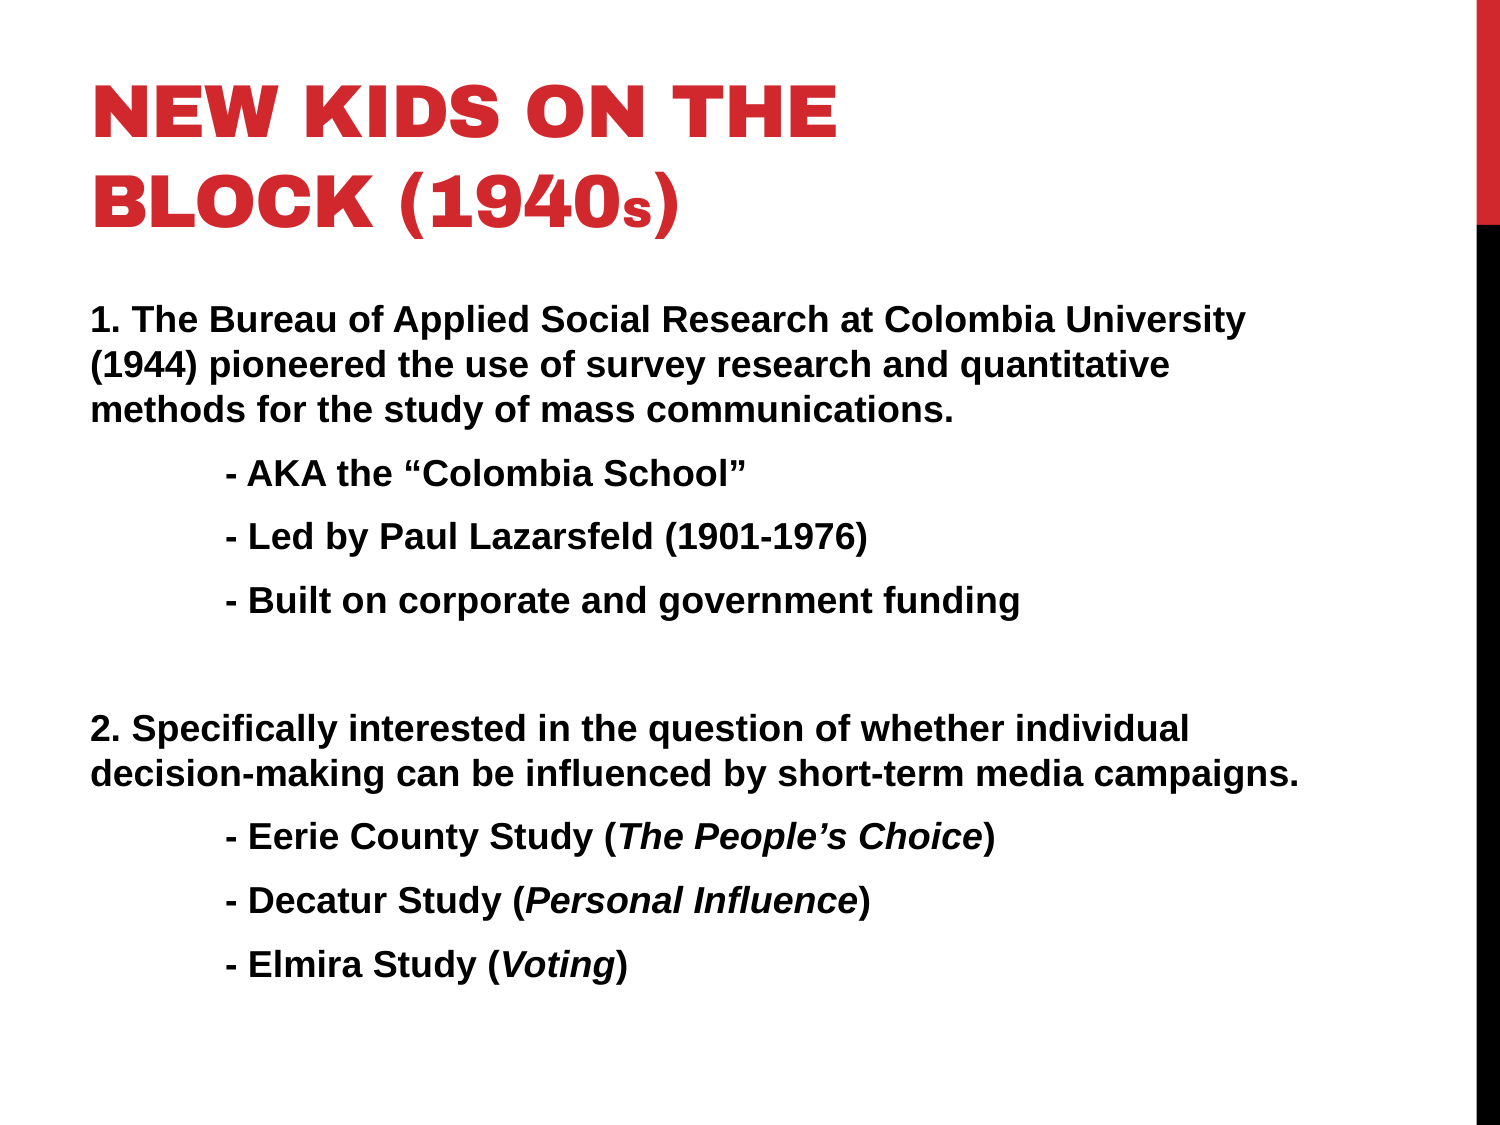

# New Kids on the Block (1940s)
1. The Bureau of Applied Social Research at Colombia University (1944) pioneered the use of survey research and quantitative methods for the study of mass communications.
	- AKA the “Colombia School”
	- Led by Paul Lazarsfeld (1901-1976)
	- Built on corporate and government funding

2. Specifically interested in the question of whether individual decision-making can be influenced by short-term media campaigns.
	- Eerie County Study (The People’s Choice)
	- Decatur Study (Personal Influence)
	- Elmira Study (Voting)